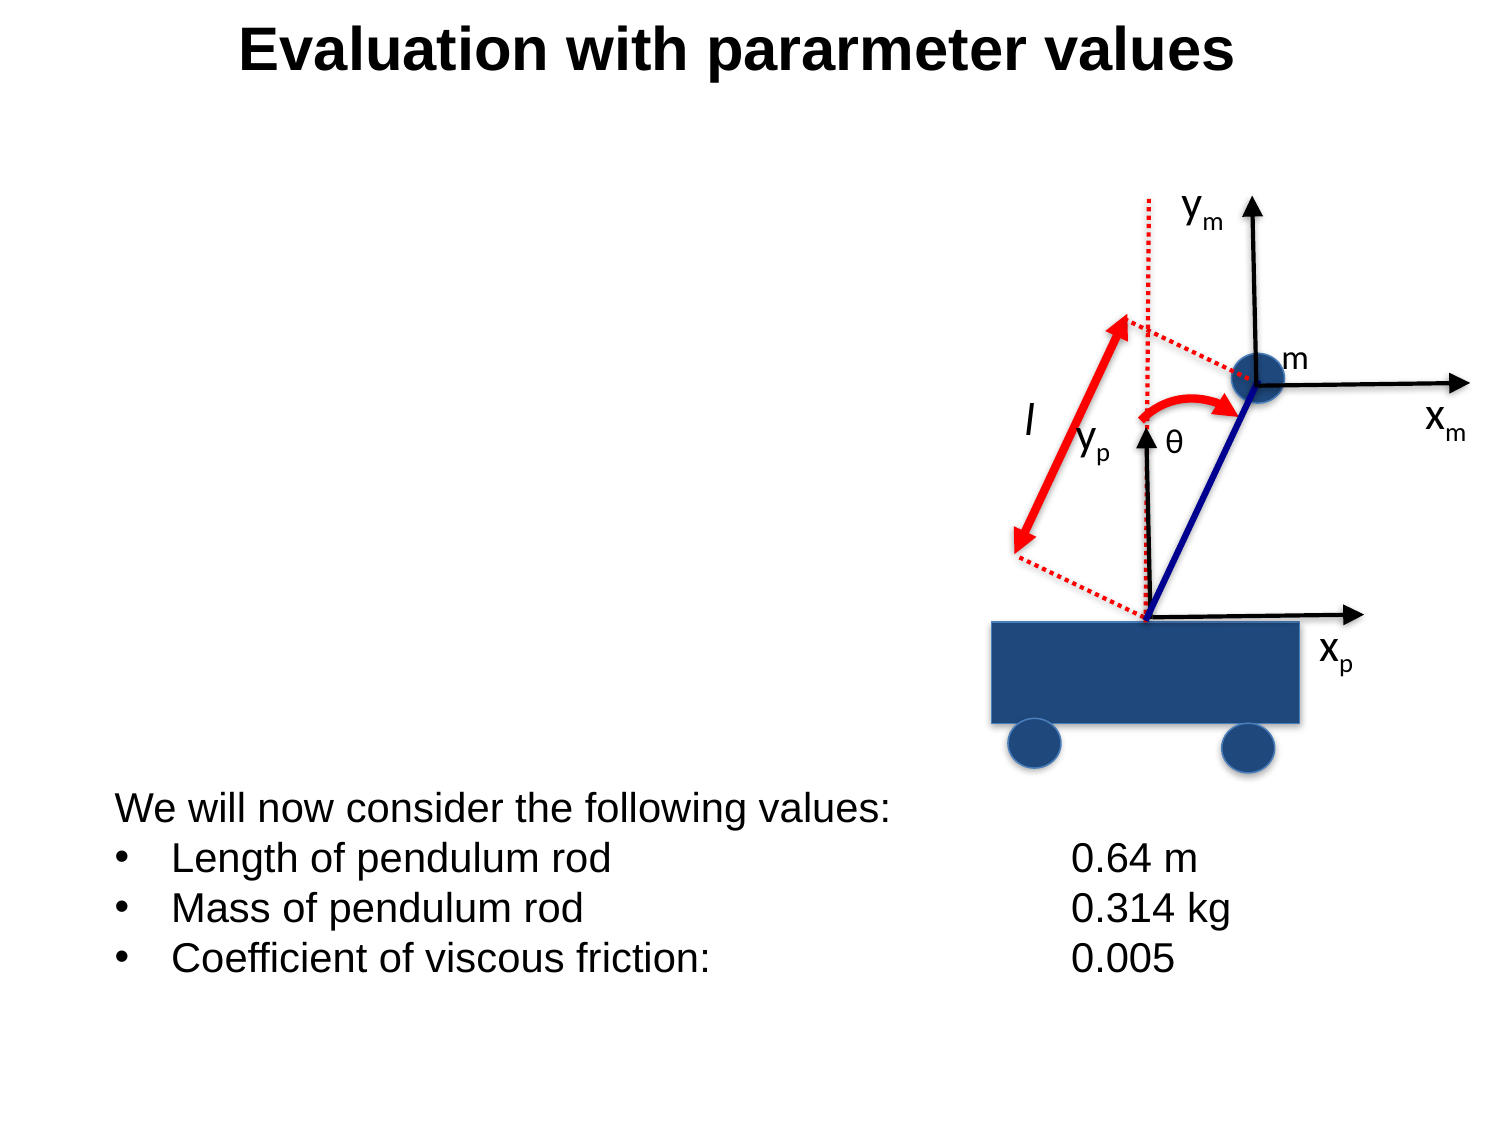

Evaluation with pararmeter values
ym
xm
m

l
yp
xp

θ

We will now consider the following values:
Length of pendulum rod       			0.64 m
Mass of pendulum rod       			0.314 kg
Coefficient of viscous friction:			0.005